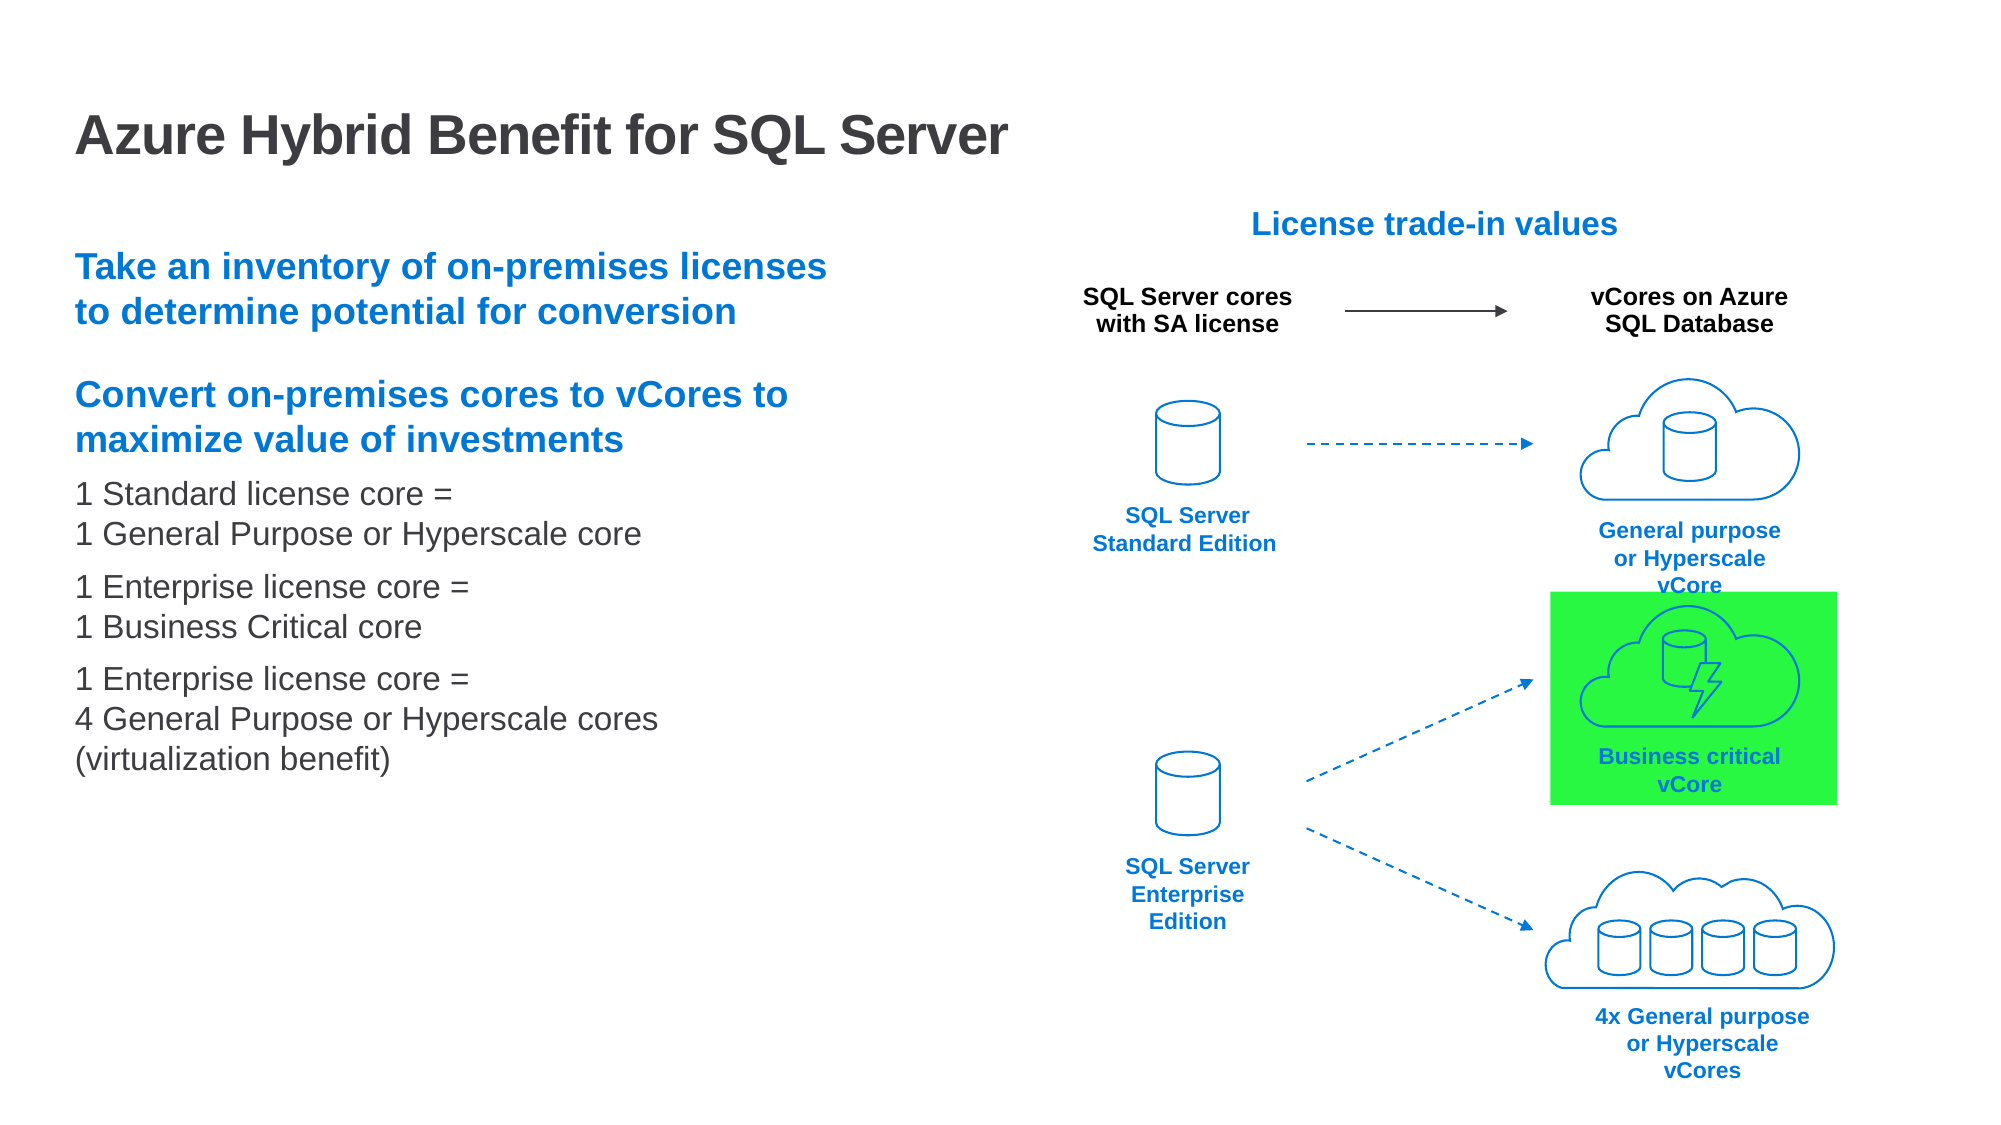

# Azure Hybrid Benefit for SQL Server
License trade-in values
Take an inventory of on-premises licenses
to determine potential for conversion
Convert on-premises cores to vCores to maximize value of investments
1 Standard license core =
1 General Purpose or Hyperscale core
1 Enterprise license core =
1 Business Critical core
1 Enterprise license core =
4 General Purpose or Hyperscale cores
(virtualization benefit)
SQL Server cores with SA license
vCores on Azure SQL Database

SQL Server
Standard Edition
General purpose or Hyperscale vCore

Business critical vCore

SQL Server Enterprise Edition

4x General purpose or Hyperscale vCores